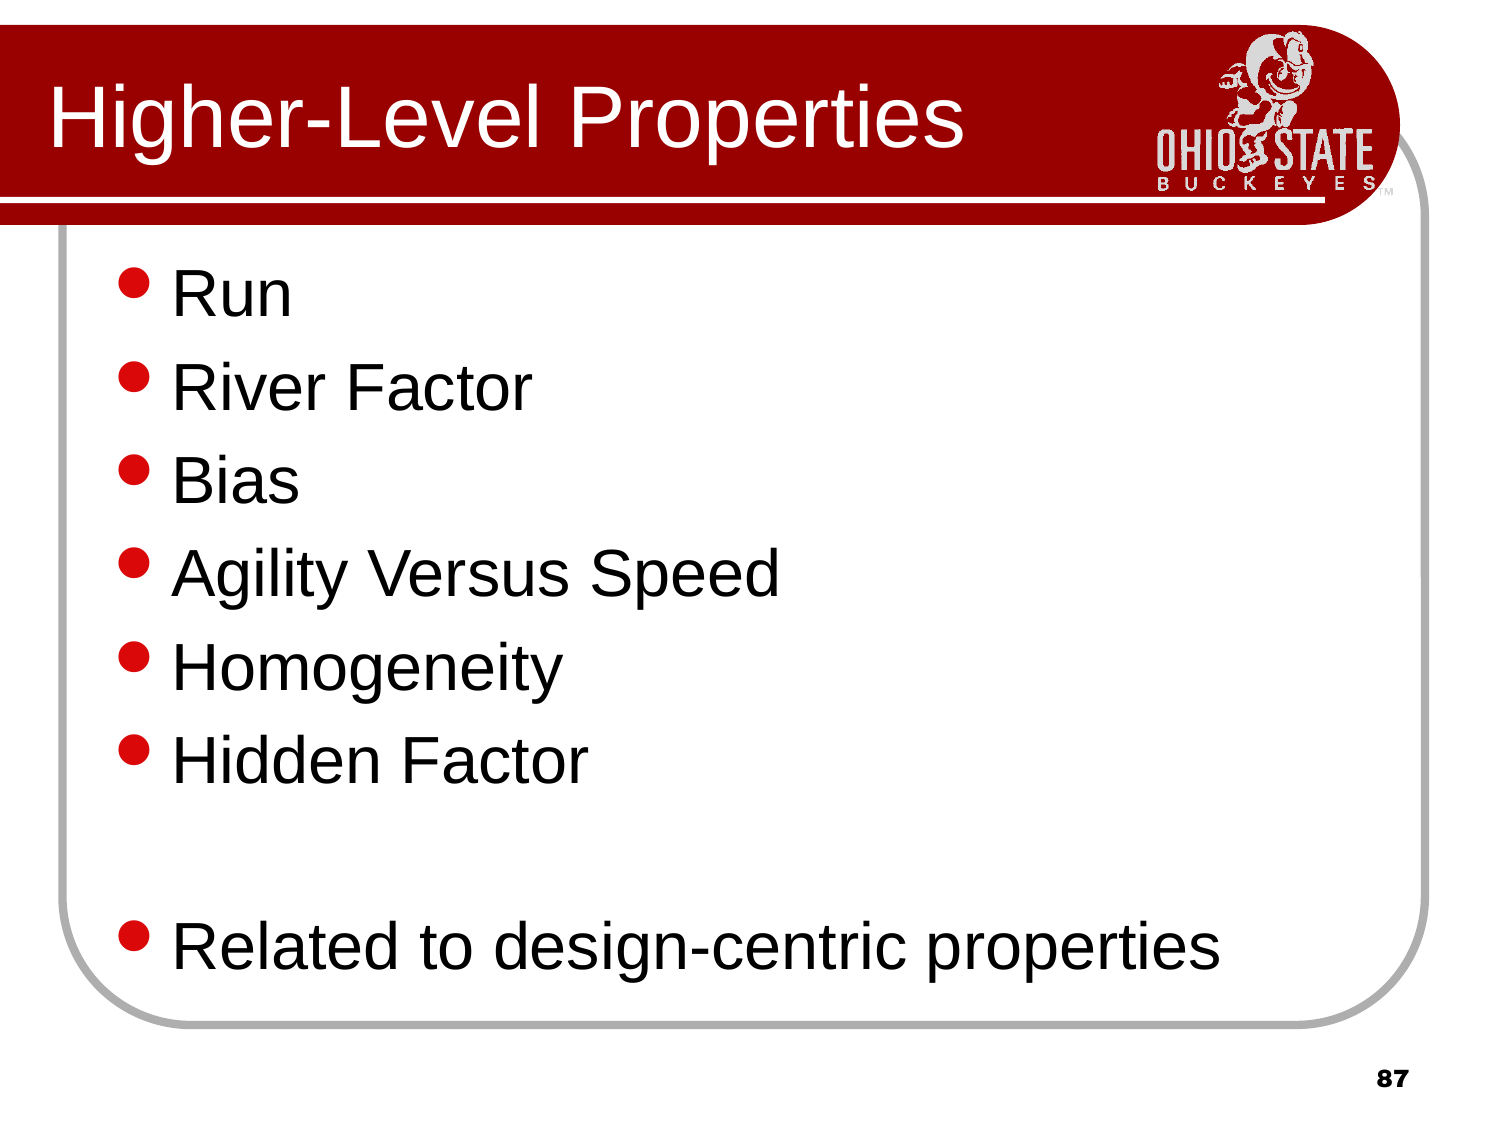

# Higher-Level Properties
Run
River Factor
Bias
Agility Versus Speed
Homogeneity
Hidden Factor

Related to design-centric properties

87